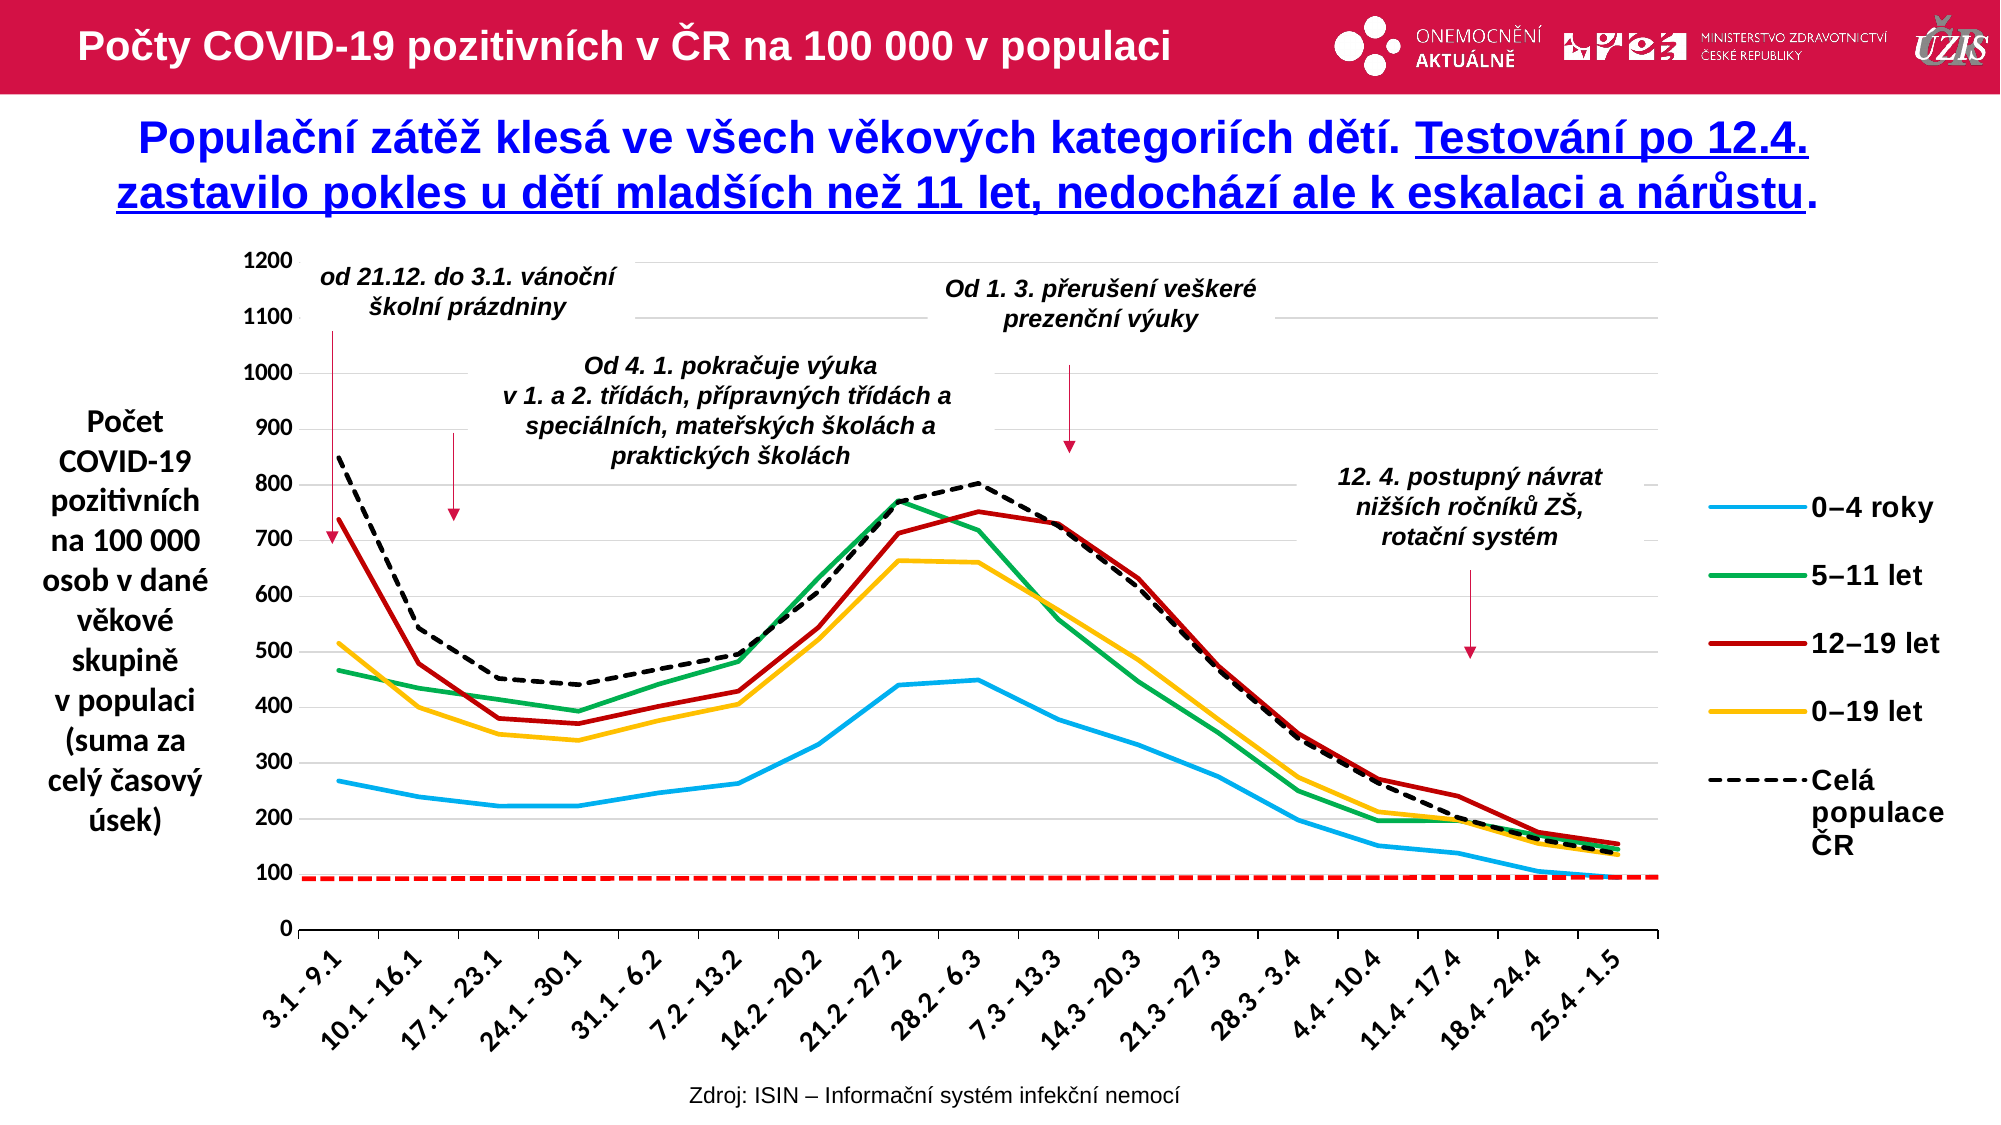

# Počty COVID-19 pozitivních v ČR na 100 000 v populaci
Populační zátěž klesá ve všech věkových kategoriích dětí. Testování po 12.4. zastavilo pokles u dětí mladších než 11 let, nedochází ale k eskalaci a nárůstu.

### Chart

| Category | 0–4 roky | 5–11 let | 12–19 let | 0–19 let | Celá populace ČR |
|---|---|---|---|---|---|
| 3.1 - 9.1 | 268.09745738129436 | 466.8345969302876 | 738.2059202090967 | 515.6674429402367 | 849.1164948668645 |
| 10.1 - 16.1 | 239.617596334888 | 434.82237543043465 | 479.30320864127907 | 400.55167824983823 | 542.8495524427472 |
| 17.1 - 23.1 | 222.91644325211885 | 414.4284891467446 | 380.45617719903794 | 352.06504611942427 | 452.2655309703967 |
| 24.1 - 30.1 | 223.268046474914 | 393.29300699819305 | 371.07743264272045 | 340.86879270570944 | 441.1283812260414 |
| 31.1 - 6.2 | 246.64966079079082 | 441.86753614661853 | 402.17537511893113 | 376.42260966844464 | 468.94787785866686 |
| 7.2 - 13.2 | 263.7024170963551 | 482.9025073356192 | 429.5711815860691 | 406.17265445345834 | 495.9351273651398 |
| 14.2 - 20.2 | 333.84726004398556 | 633.0756699700644 | 544.2139933336871 | 522.3851949884656 | 608.6812352305399 |
| 21.2 - 27.2 | 440.383036550913 | 772.1248946315876 | 713.2782044146738 | 664.0977739106274 | 769.4919524040727 |
| 28.2 - 6.3 | 449.5247203435867 | 718.6063930507524 | 752.1506325099372 | 661.0816403379532 | 802.9501570936638 |
| 7.3 - 13.3 | 378.50086933896836 | 558.2980869298674 | 730.3080300564083 | 575.2589304973147 | 726.3834214876346 |
| 14.3 - 20.3 | 332.9682519869977 | 446.687909268218 | 632.0780212823458 | 485.7803011746469 | 615.6665004354378 |
| 21.3 - 27.3 | 275.83272828278746 | 354.8536213362075 | 474.9840499640276 | 378.79895733176375 | 467.95666218032795 |
| 28.3 - 3.4 | 197.77681282226632 | 250.28860439074197 | 353.3071797991715 | 274.78804806802935 | 344.17626657492855 |
| 4.4 - 10.4 | 151.71679063610296 | 196.52290418828628 | 271.48997399866477 | 212.63741687353078 | 264.41145774256046 |
| 11.4 - 17.4 | 138.35586816988766 | 196.893702120717 | 240.76224512336134 | 197.92234095836272 | 202.3576158420218 |
| 18.4 - 24.4 | 105.6567684499396 | 170.6906482289455 | 175.97486496458907 | 155.74216993444935 | 163.40096946504107 |
| 25.4 - 1.5 | 94.40546532049513 | 145.22919020203545 | 154.87268971287466 | 135.5889137897627 | 137.40493563690703 |
od 21.12. do 3.1. vánoční školní prázdniny
Od 1. 3. přerušení veškeré prezenční výuky
Od 4. 1. pokračuje výuka
v 1. a 2. třídách, přípravných třídách a  speciálních, mateřských školách a praktických školách
Počet COVID-19 pozitivních na 100 000 osob v dané věkové skupině v populaci (suma za celý časový úsek)
12. 4. postupný návrat nižších ročníků ZŠ, rotační systém
Zdroj: ISIN – Informační systém infekční nemocí